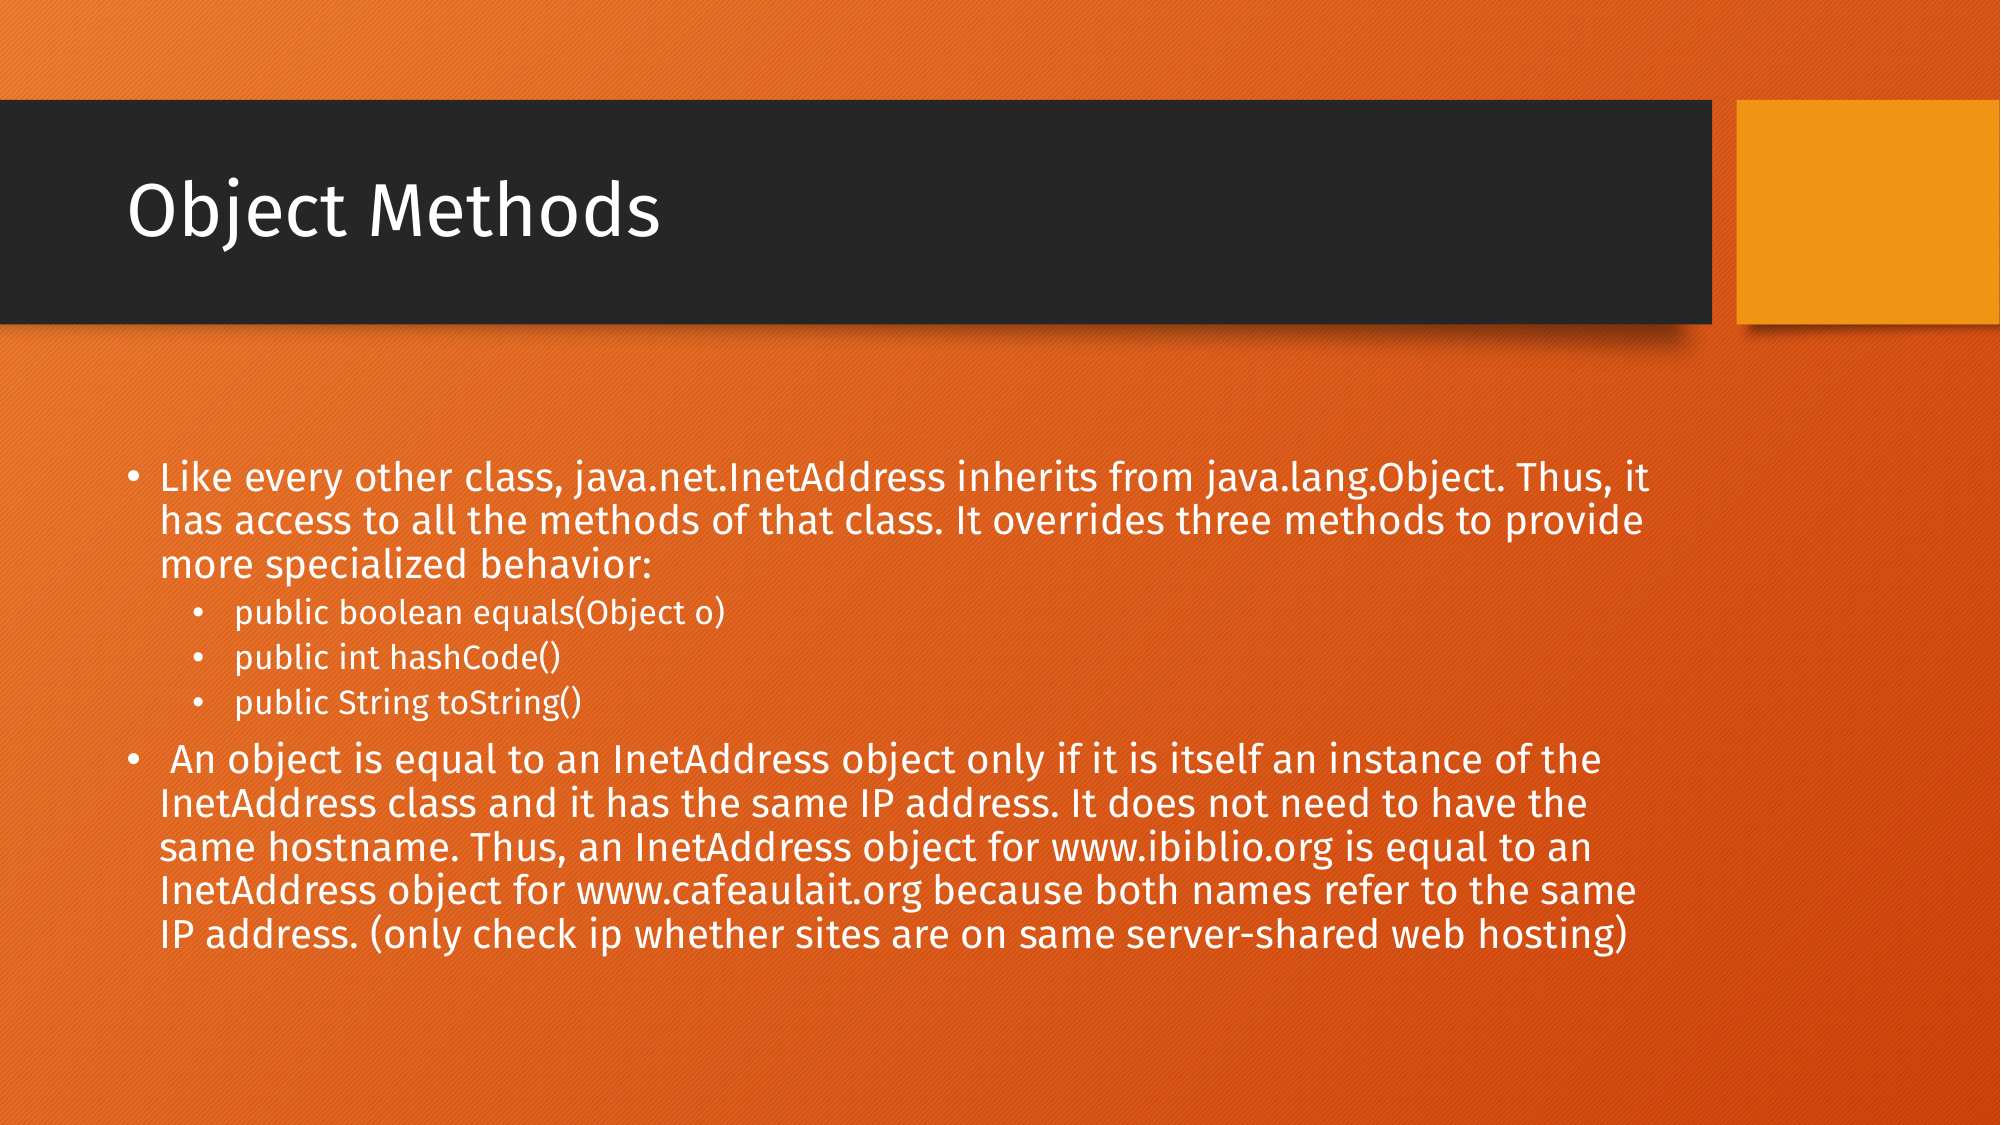

# Object Methods

Like every other class, java.net.InetAddress inherits from java.lang.Object. Thus, it has access to all the methods of that class. It overrides three methods to provide more specialized behavior:
 public boolean equals(Object o)
 public int hashCode()
 public String toString()
 An object is equal to an InetAddress object only if it is itself an instance of the InetAddress class and it has the same IP address. It does not need to have the same hostname. Thus, an InetAddress object for www.ibiblio.org is equal to an InetAddress object for www.cafeaulait.org because both names refer to the same IP address. (only check ip whether sites are on same server-shared web hosting)